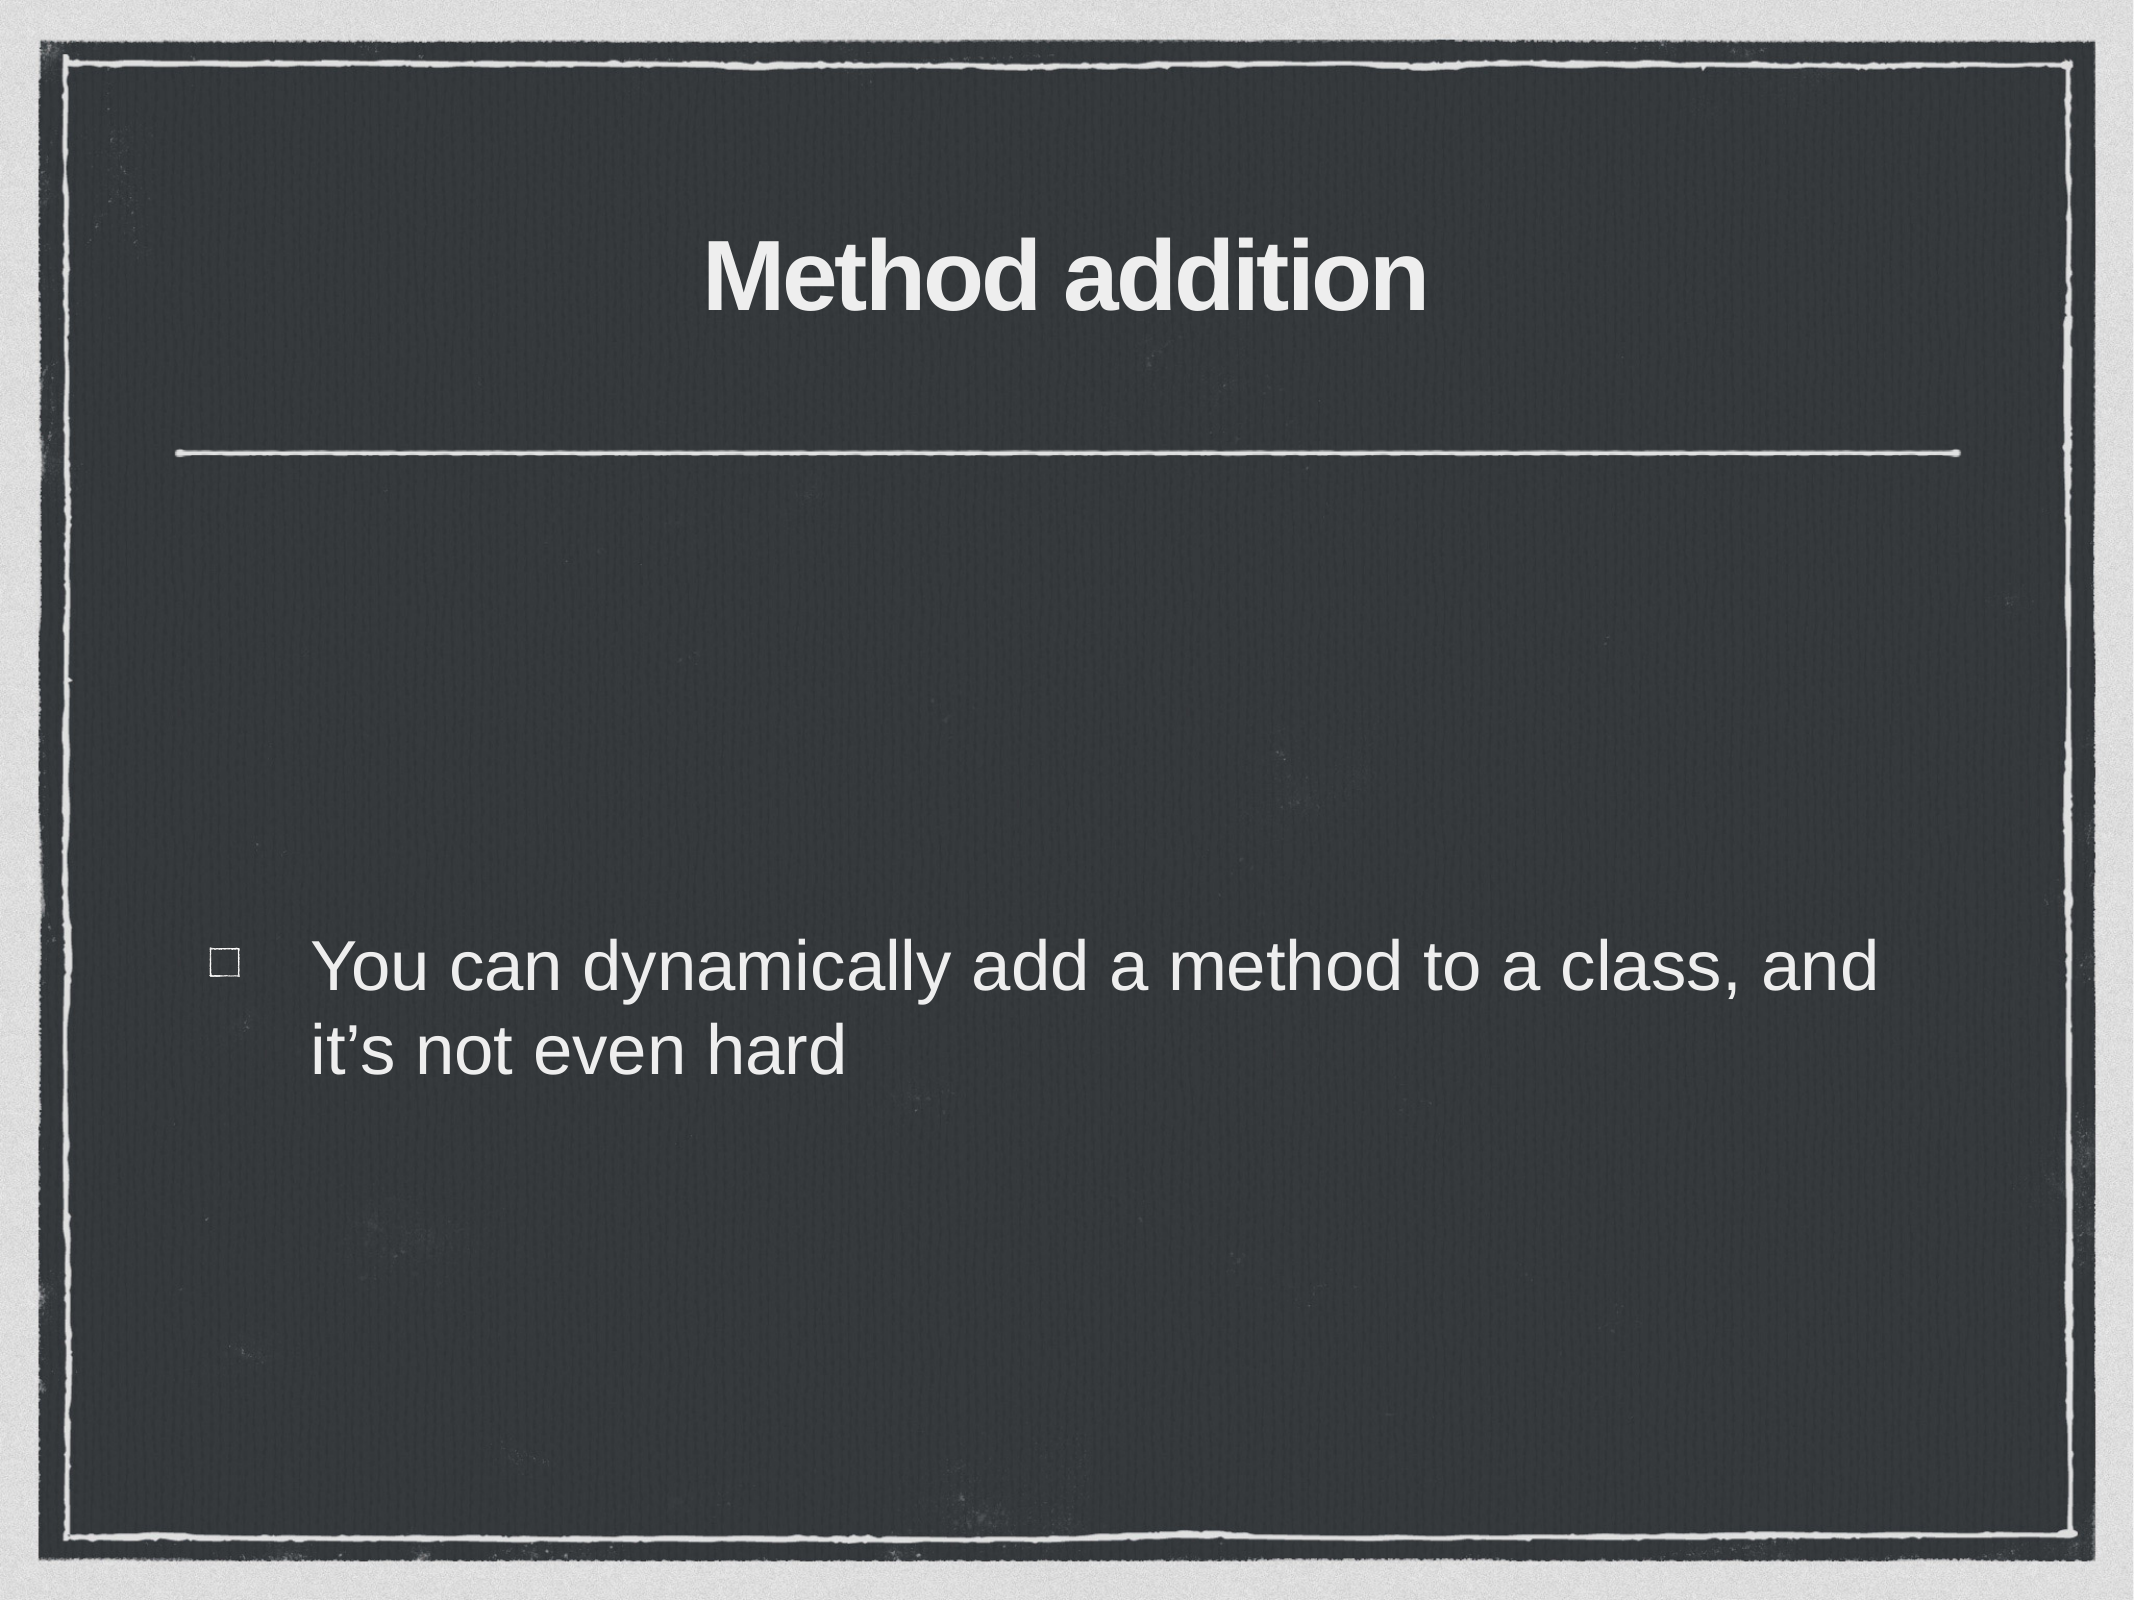

# Method addition
You can dynamically add a method to a class, and it’s not even hard